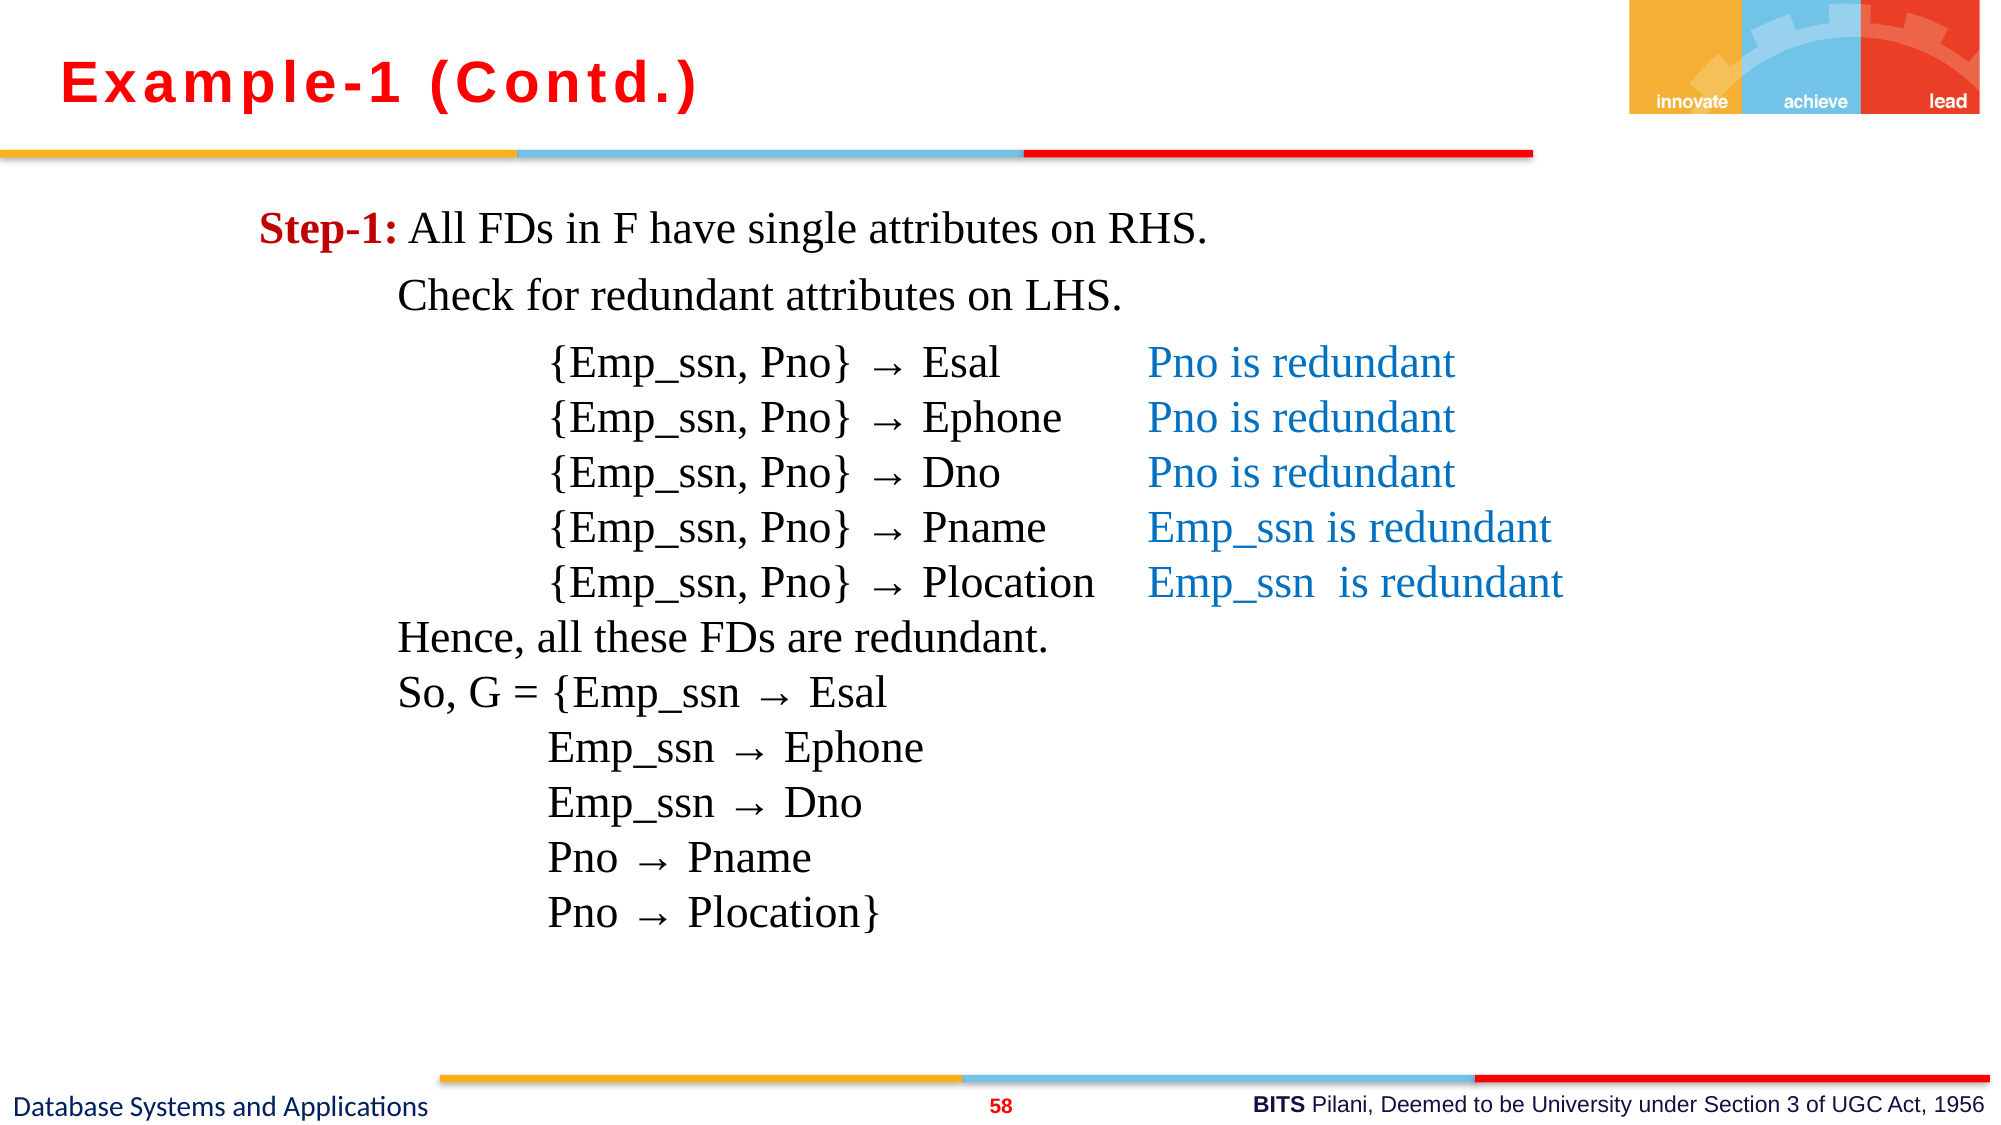

Example-1 (Contd.)

 Step-1: All FDs in F have single attributes on RHS.
	Check for redundant attributes on LHS.
		{Emp_ssn, Pno} → Esal	Pno is redundant
		{Emp_ssn, Pno} → Ephone	Pno is redundant
		{Emp_ssn, Pno} → Dno	Pno is redundant
		{Emp_ssn, Pno} → Pname	Emp_ssn is redundant
		{Emp_ssn, Pno} → Plocation	Emp_ssn  is redundant
	Hence, all these FDs are redundant.
	So, G = {Emp_ssn → Esal
		Emp_ssn → Ephone
		Emp_ssn → Dno
		Pno → Pname
		Pno → Plocation}